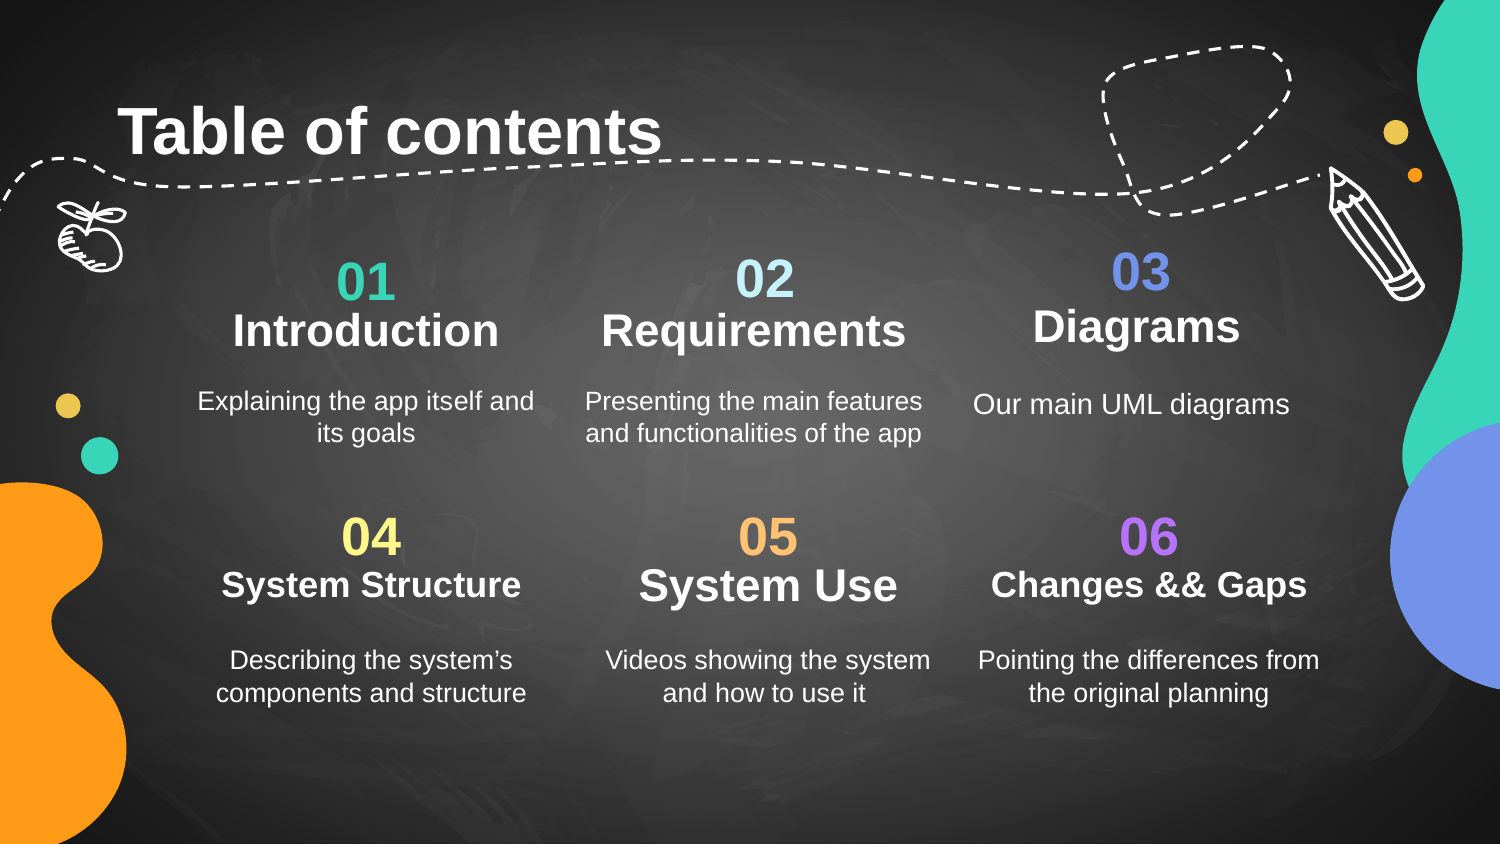

# Table of contents
03
02
01
Diagrams
Introduction
Requirements
Explaining the app itself and its goals
Presenting the main features and functionalities of the app
Our main UML diagrams
04
05
06
System Structure
System Use
Changes && Gaps
Describing the system’s components and structure
Videos showing the system and how to use it
Pointing the differences from the original planning